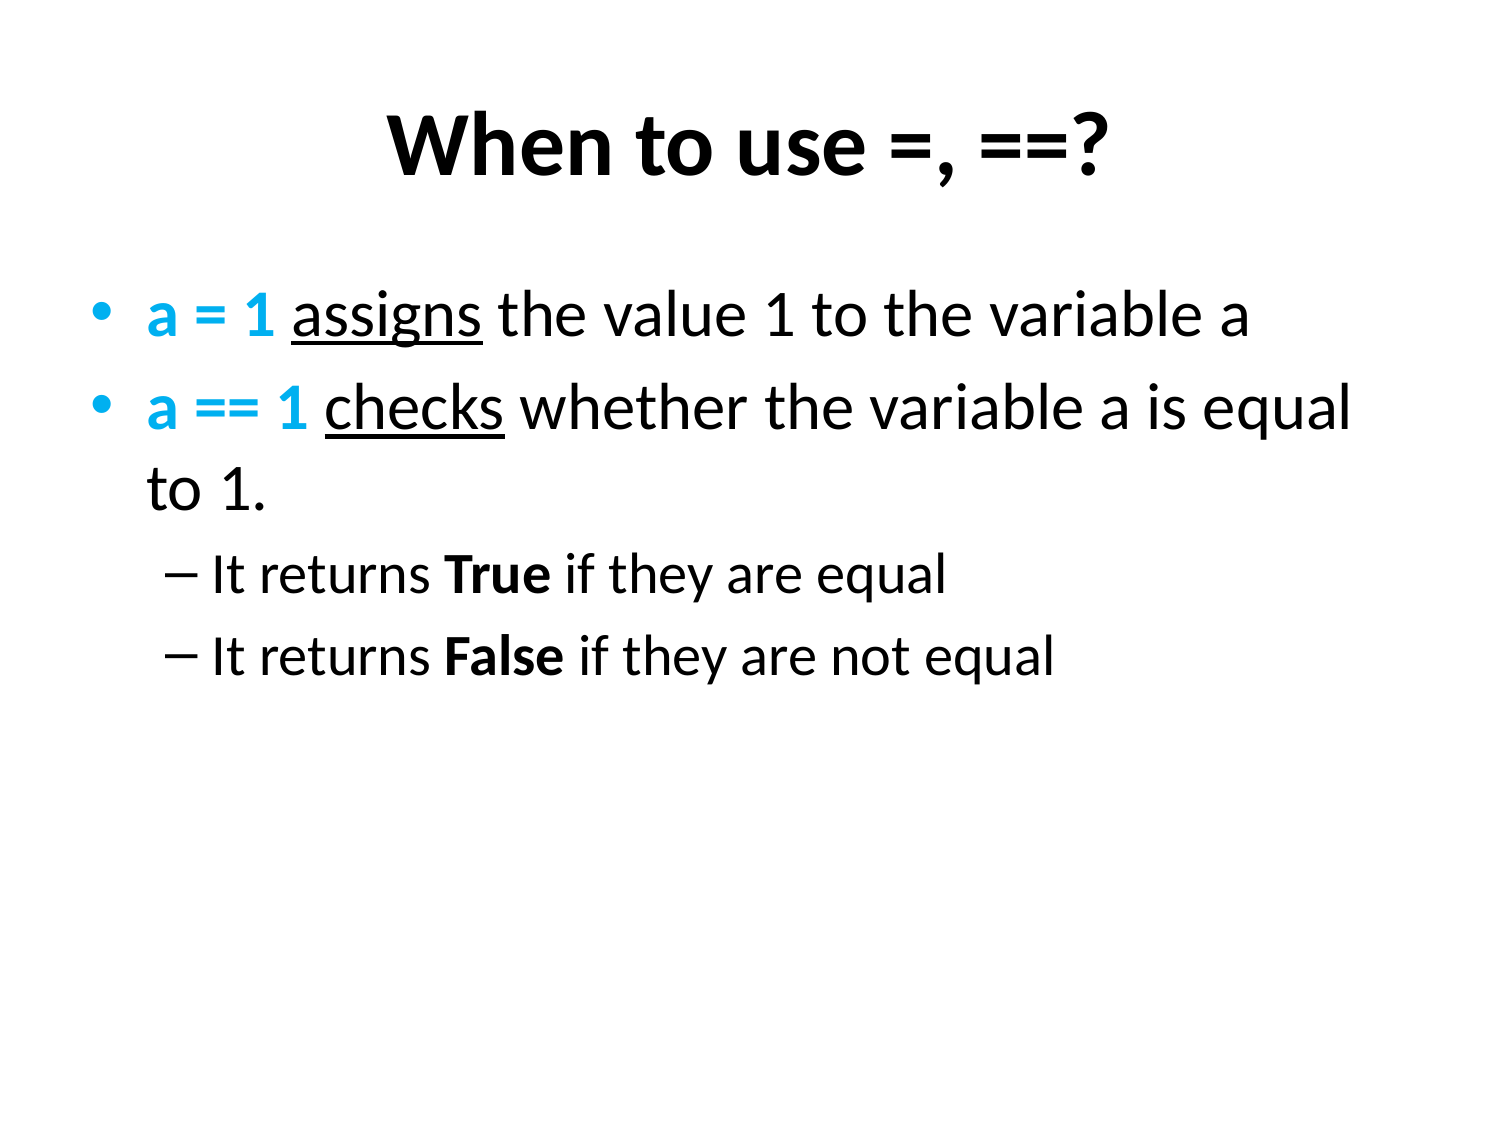

# When to use =, ==?
a = 1 assigns the value 1 to the variable a
a == 1 checks whether the variable a is equal to 1.
It returns True if they are equal
It returns False if they are not equal